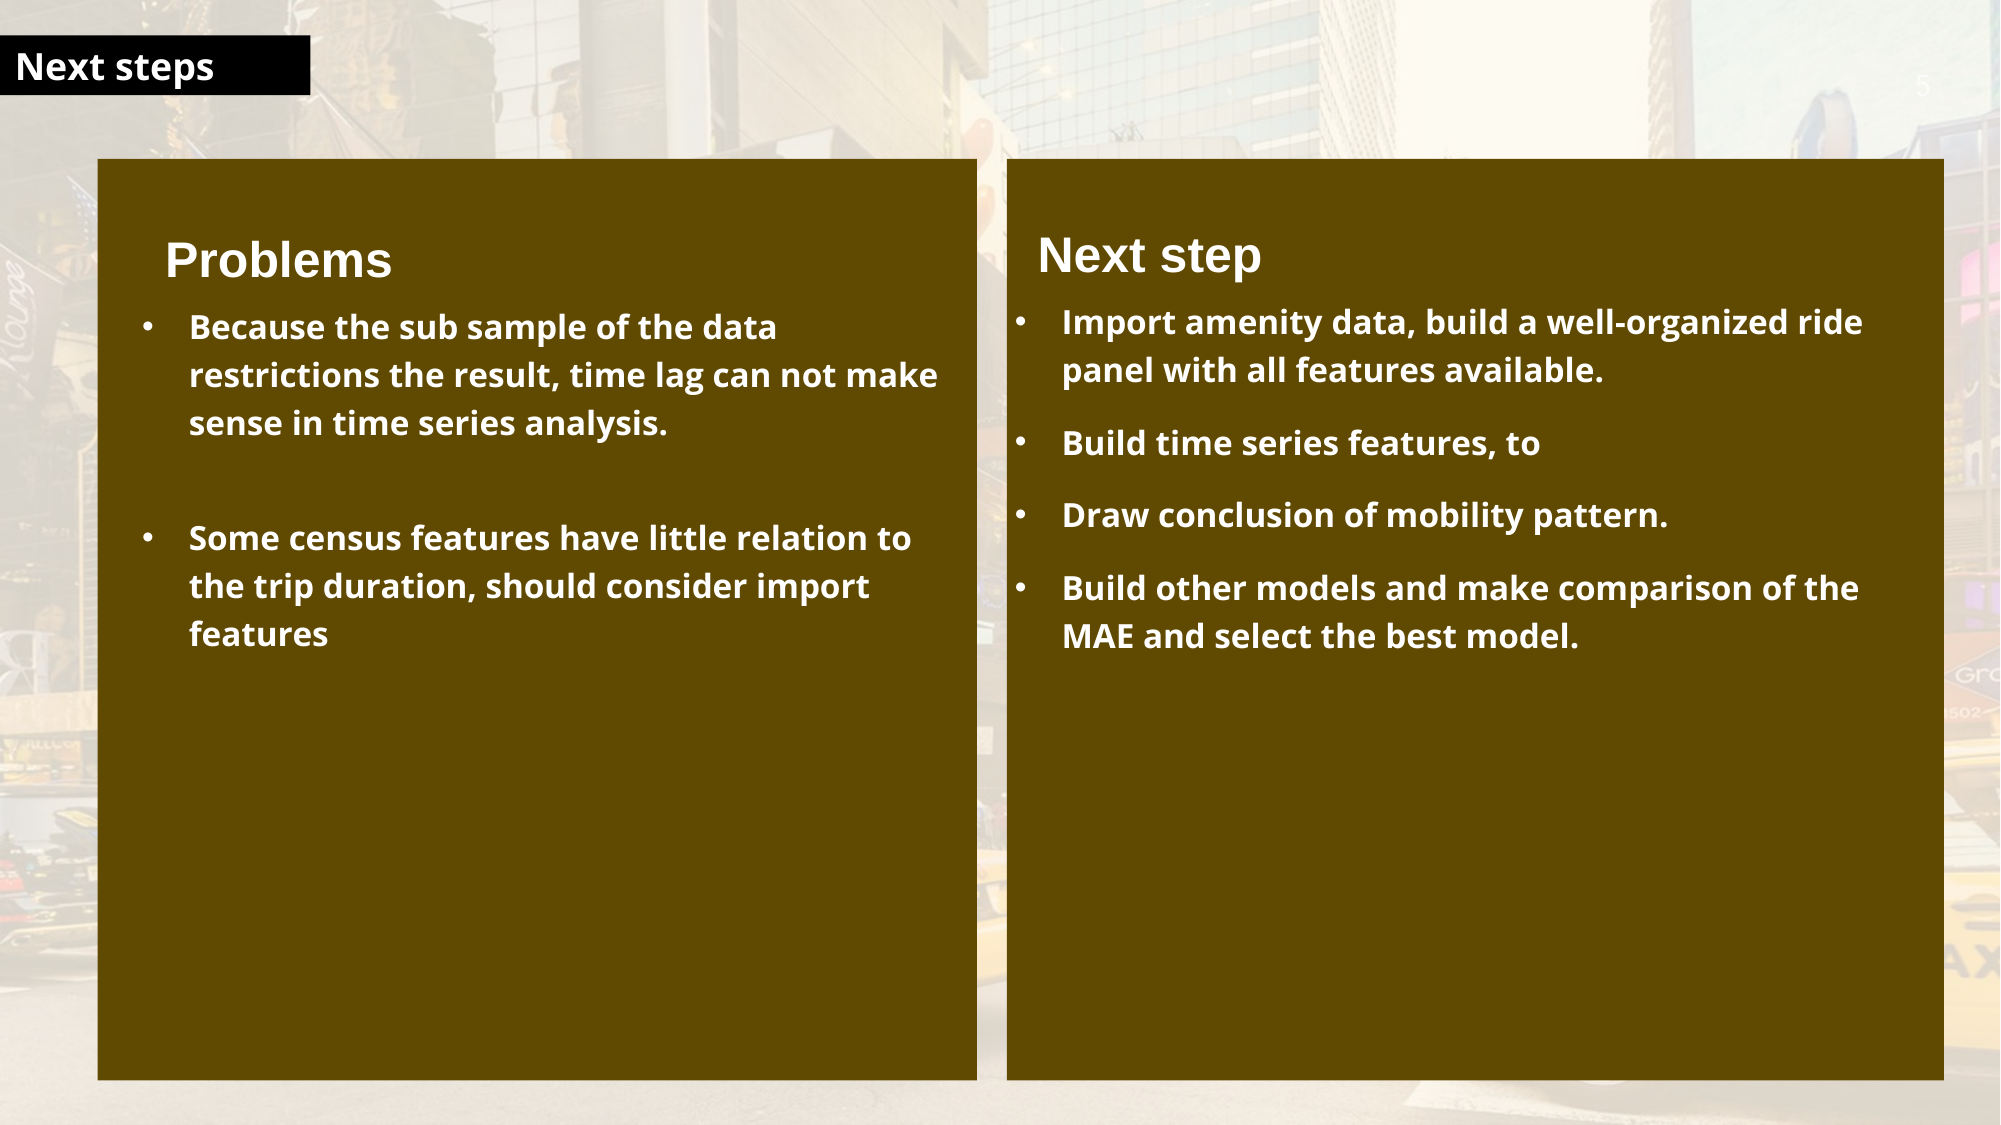

Next steps

Next step
Problems
Import amenity data, build a well-organized ride panel with all features available.
Build time series features, to
Draw conclusion of mobility pattern.
Build other models and make comparison of the MAE and select the best model.
Because the sub sample of the data restrictions the result, time lag can not make sense in time series analysis.
Some census features have little relation to the trip duration, should consider import features